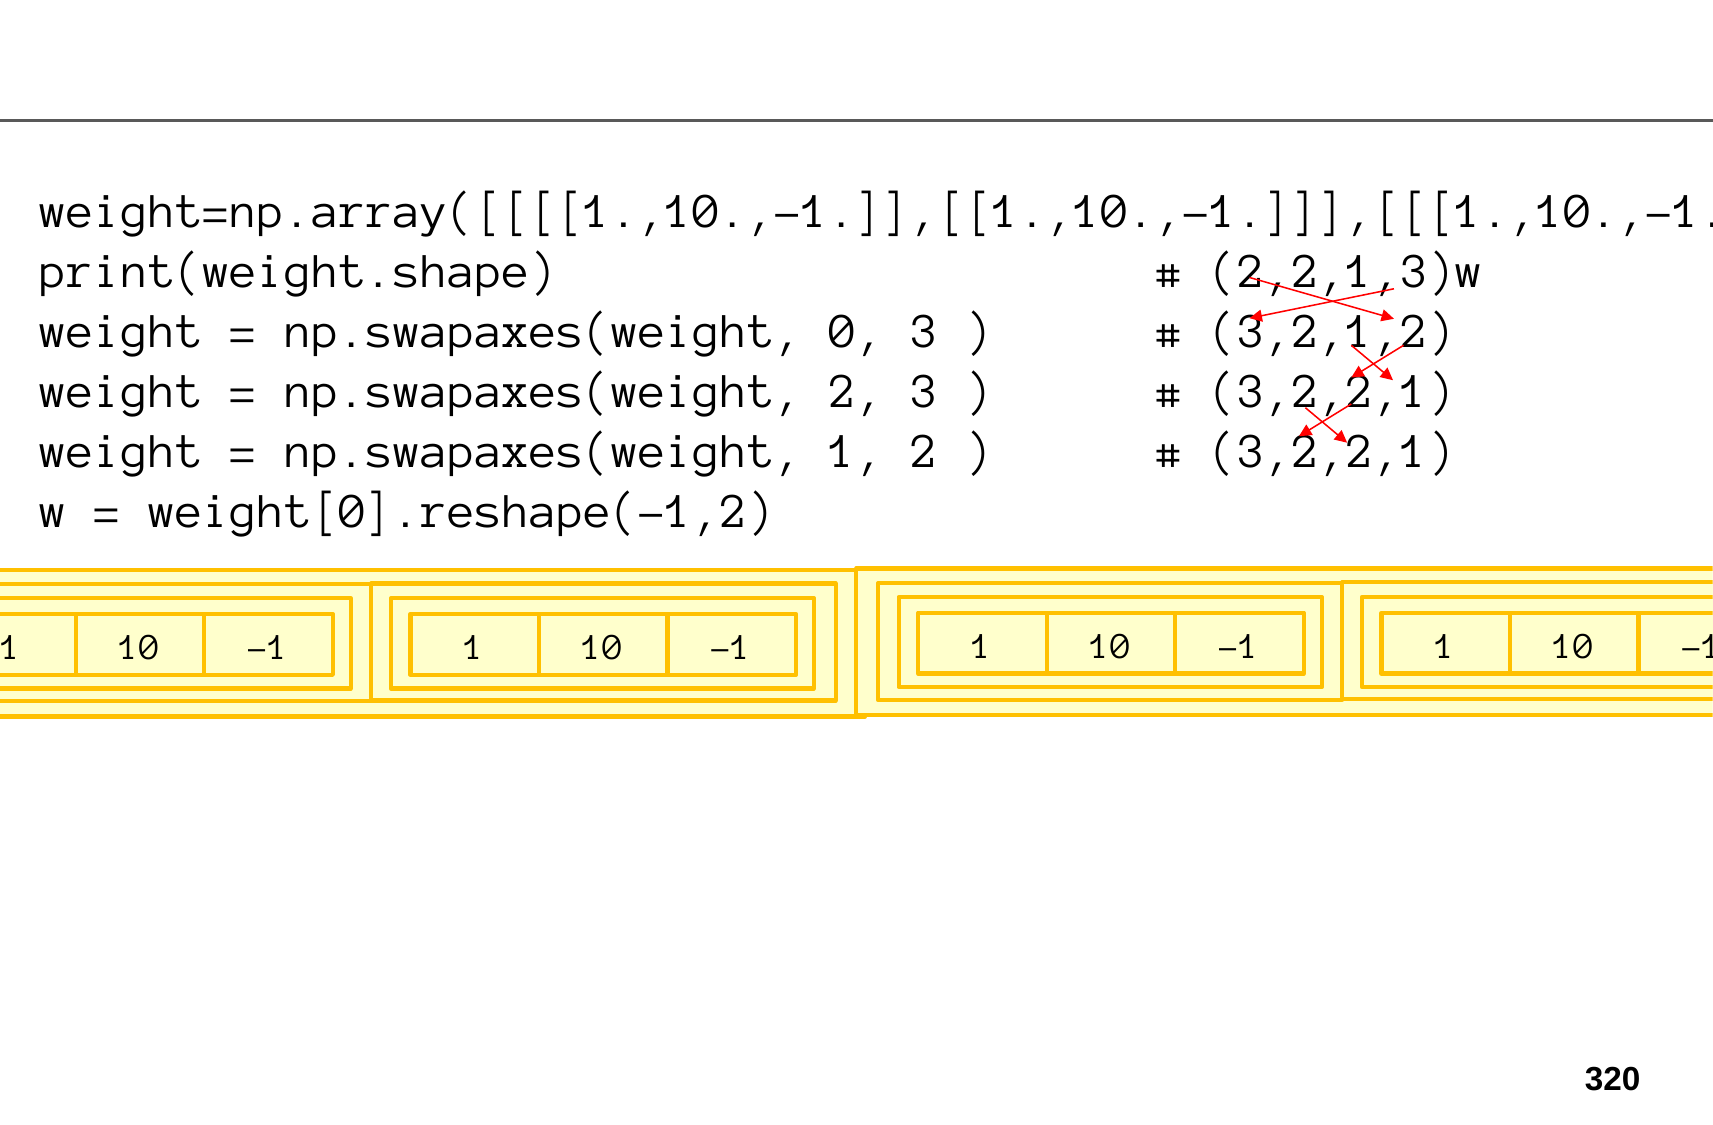

weight=np.array([[[[1.,10.,-1.]],[[1.,10.,-1.]]],[[[1.,10.,-1.]],[[1.,10.,-1.]]]]
print(weight.shape)                      # (2,2,1,3)w
weight = np.swapaxes(weight, 0, 3 )      # (3,2,1,2)
weight = np.swapaxes(weight, 2, 3 )      # (3,2,2,1)
weight = np.swapaxes(weight, 1, 2 )      # (3,2,2,1)
w = weight[0].reshape(-1,2)

1
10
-1
1
10
-1
1
10
-1
1
10
-1